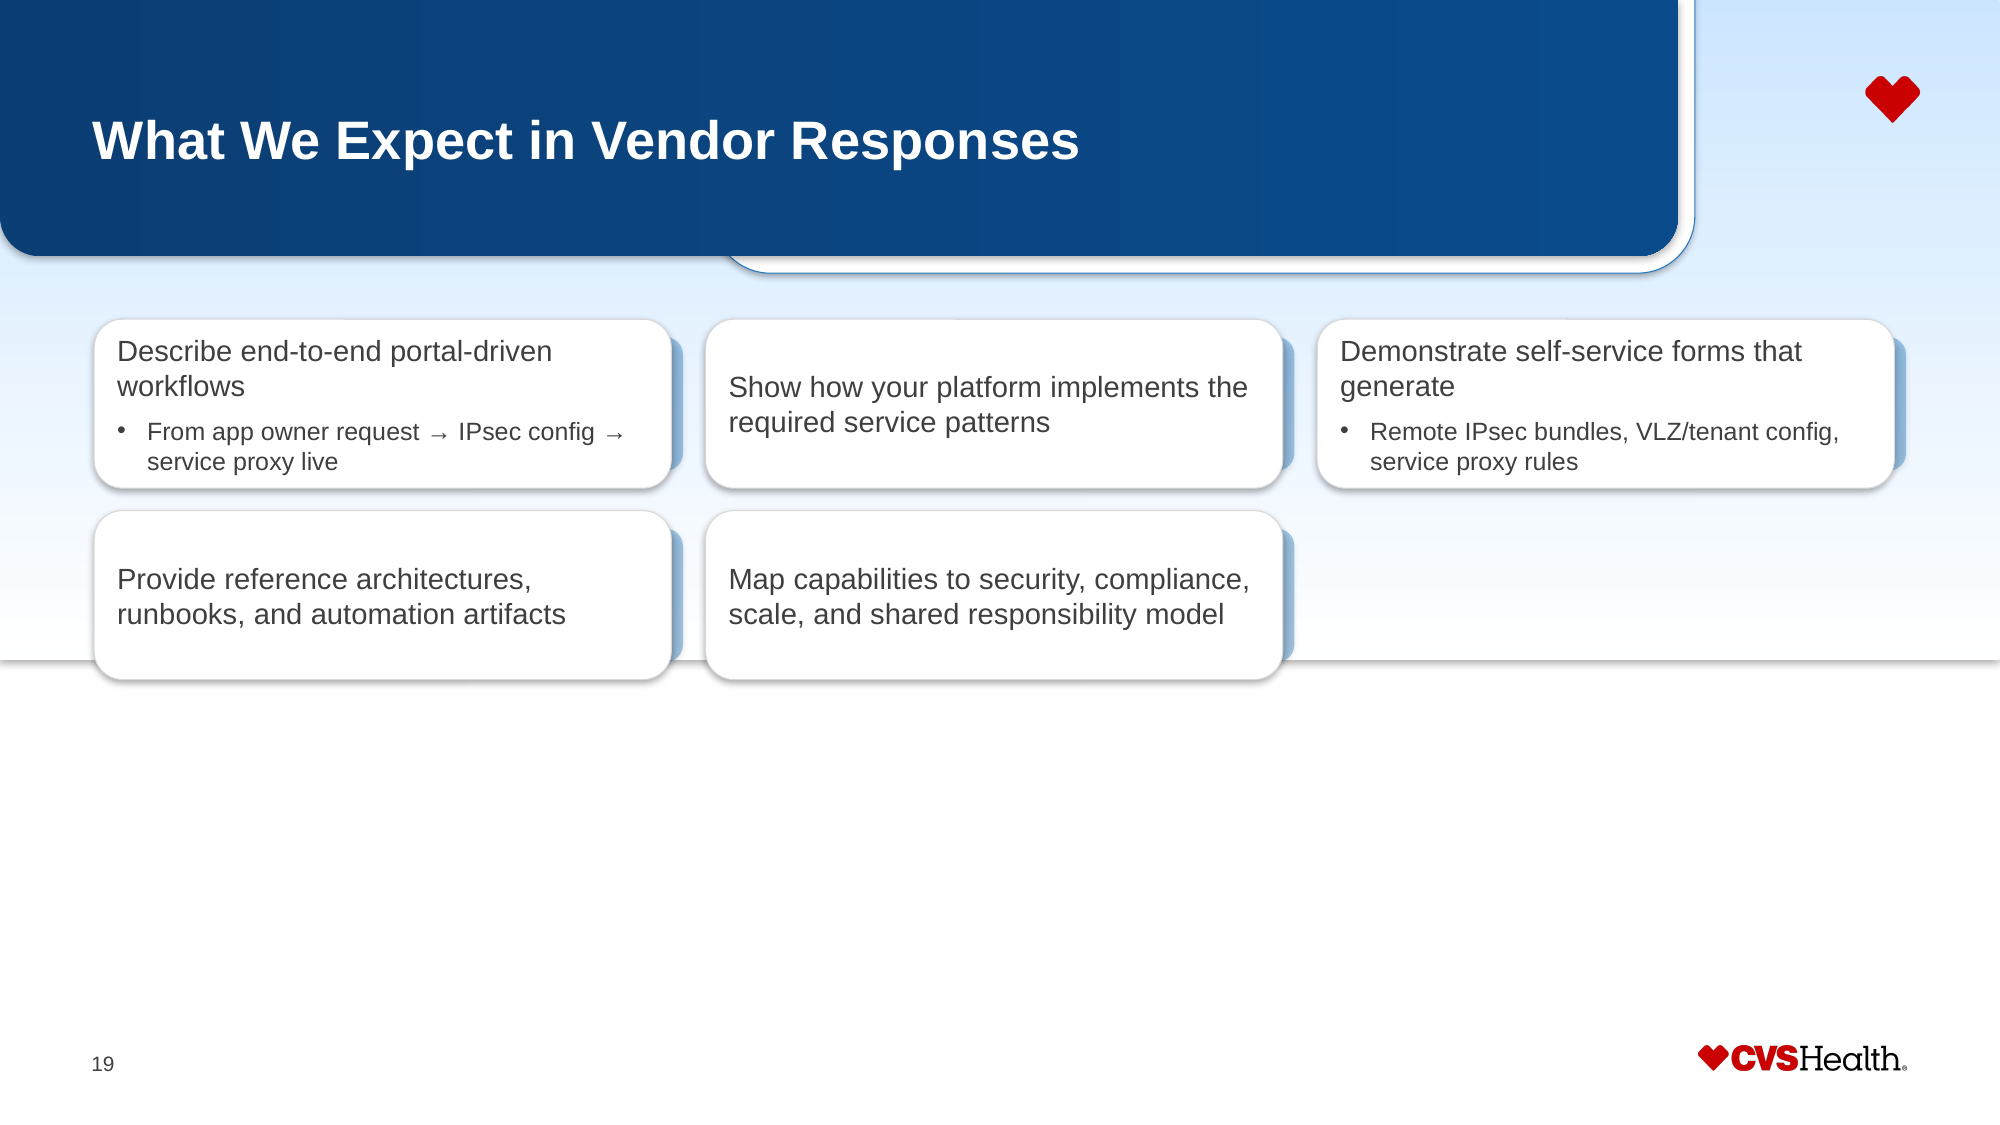

# What We Expect in Vendor Responses
Describe end-to-end portal-driven workflows
From app owner request → IPsec config → service proxy live

Show how your platform implements the required service patterns

Demonstrate self-service forms that generate
Remote IPsec bundles, VLZ/tenant config, service proxy rules

Provide reference architectures, runbooks, and automation artifacts

Map capabilities to security, compliance, scale, and shared responsibility model